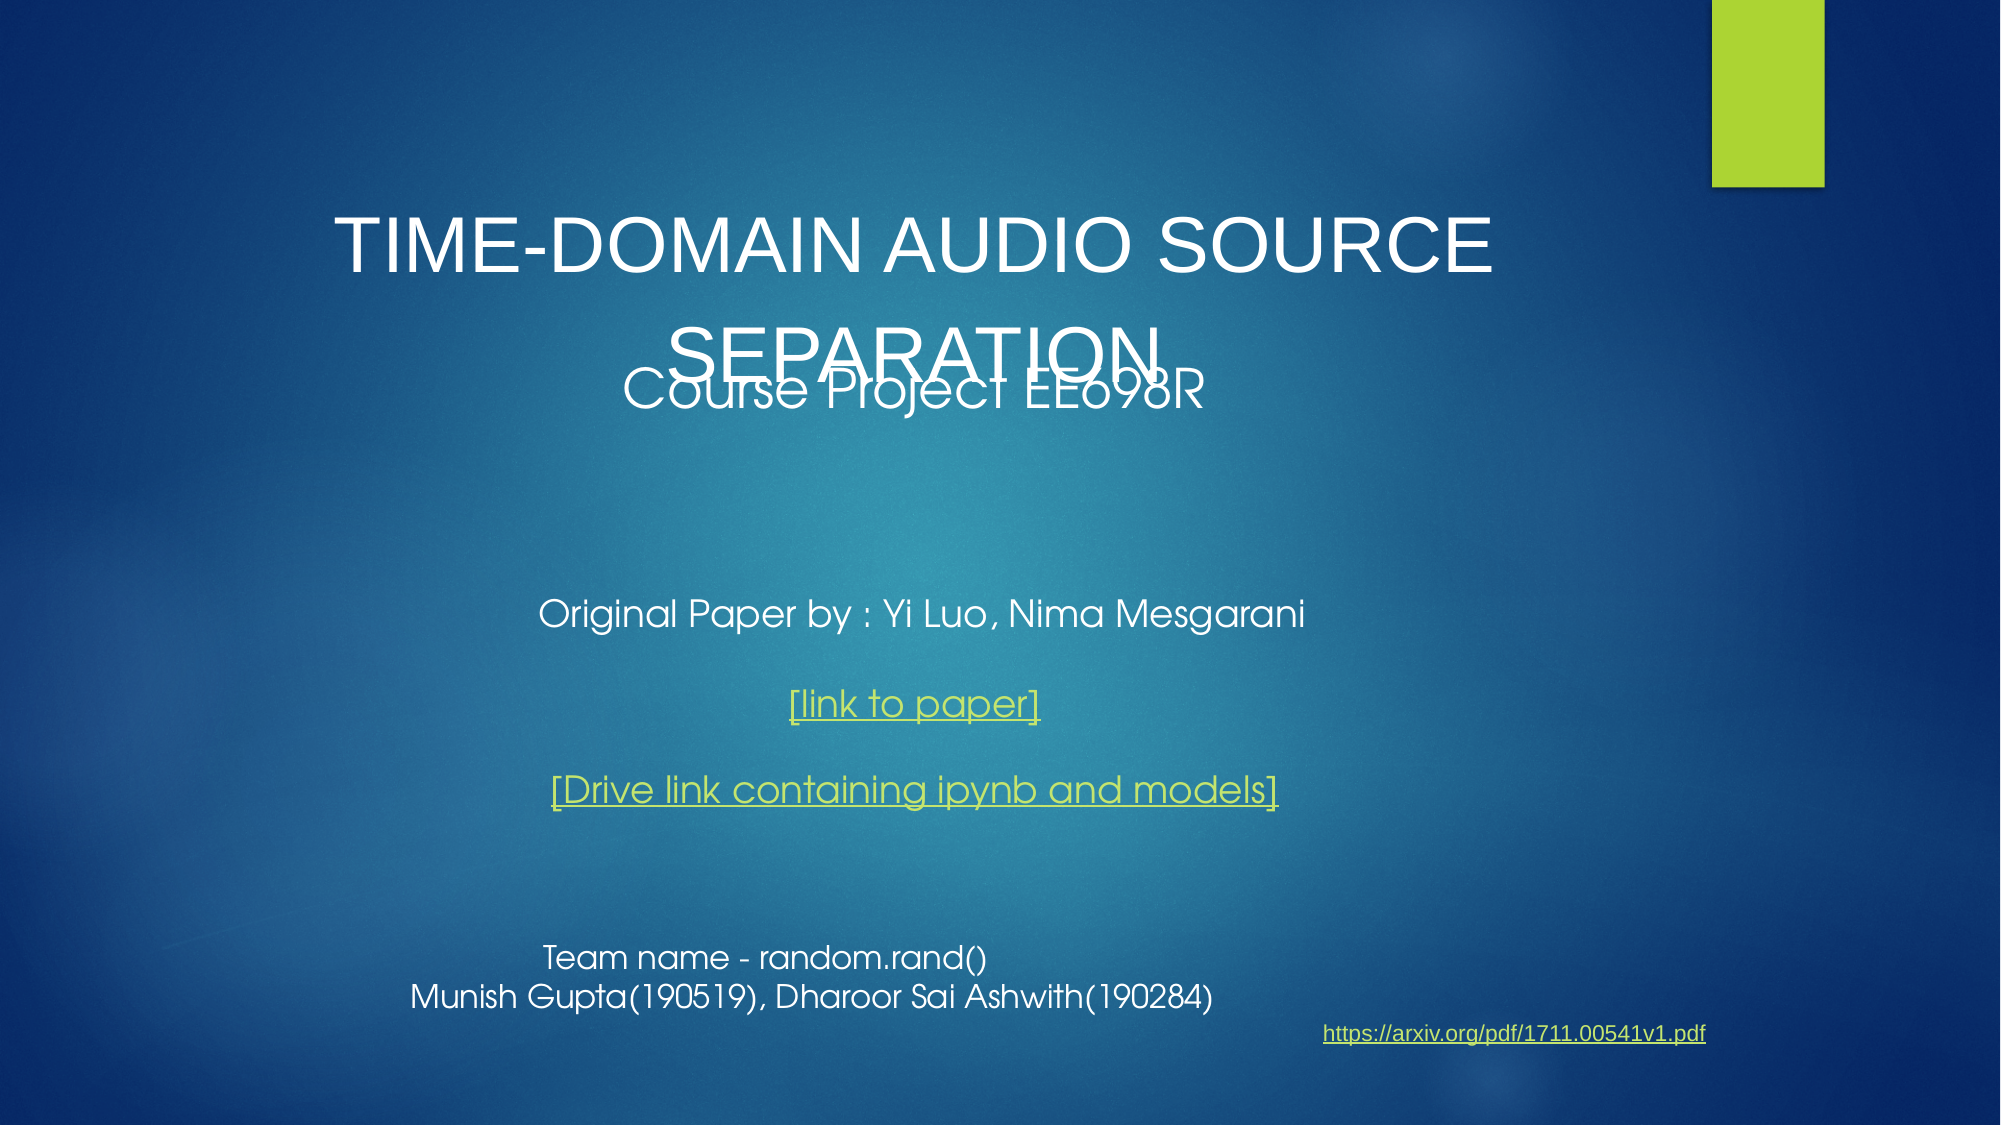

# TIME-DOMAIN AUDIO SOURCE SEPARATION

Course Project EE698R

 Original Paper by : Yi Luo, Nima Mesgarani
[link to paper]
[Drive link containing ipynb and models]

Team name - random.rand()
Munish Gupta(190519), Dharoor Sai Ashwith(190284)
https://arxiv.org/pdf/1711.00541v1.pdf